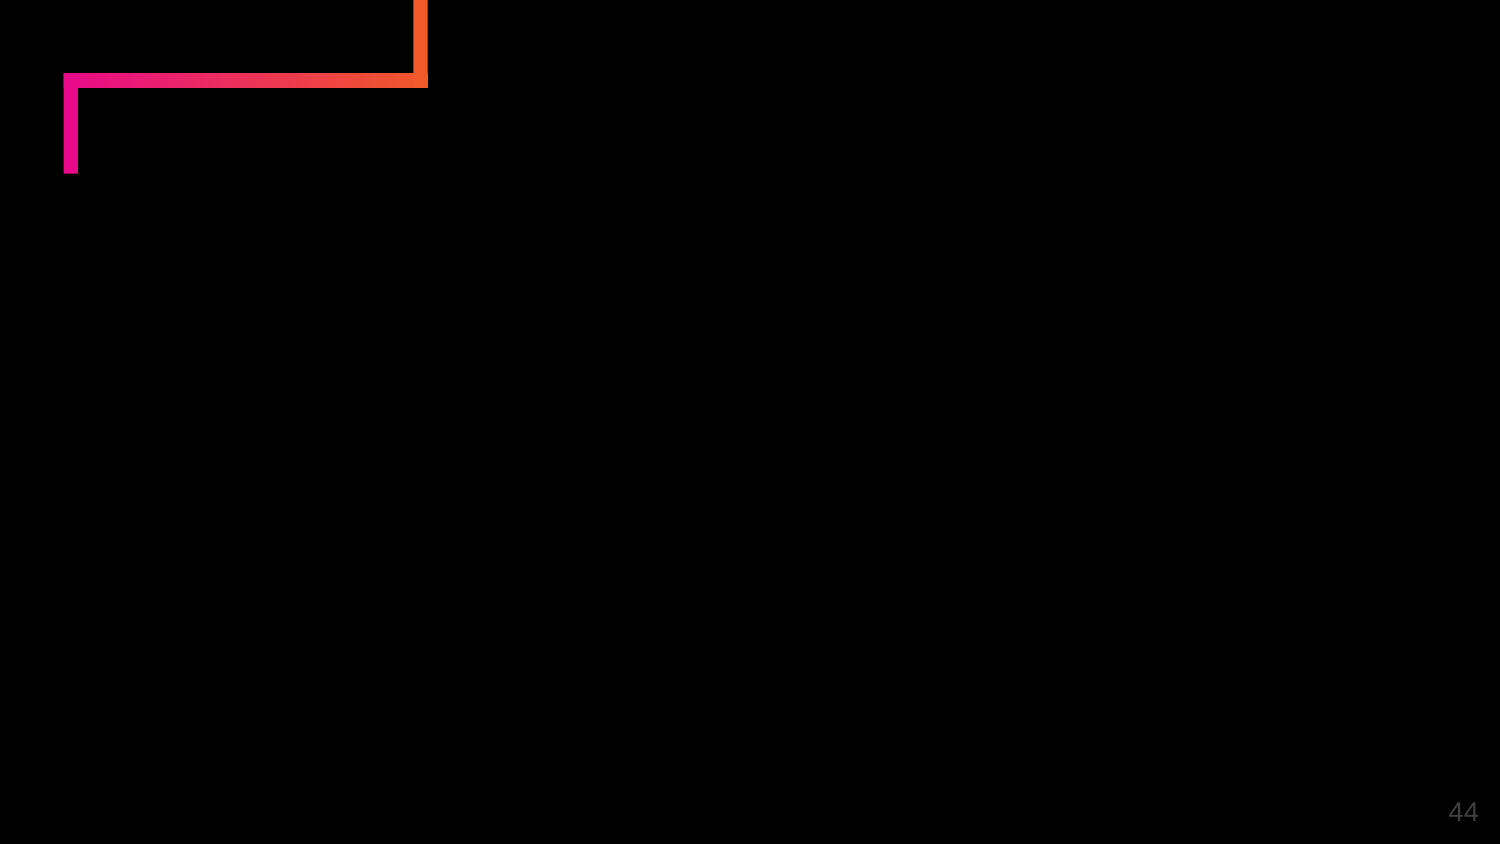

# Why Vulnerability Assessment?
A vulnerability assessment provides an organization detailed information about security vulnerabilities in their environment.
It also offers guidelines for assessing the risks associated with these vulnerabilities.
This process allows organizations to better understand their assets, security vulnerabilities, and overall risk, making it less likely for attackers to compromise their systems and steal their information.
Vulnerability assessments help identify flaws and threats proactively and as soon as possible allowing orgs to take remedial action to patch the gaps in the organizational infrastructure.
They are also important for ensuring organizations meet cybersecurity compliance requirements, such as the HIPAA and PCI DSS standards.
44